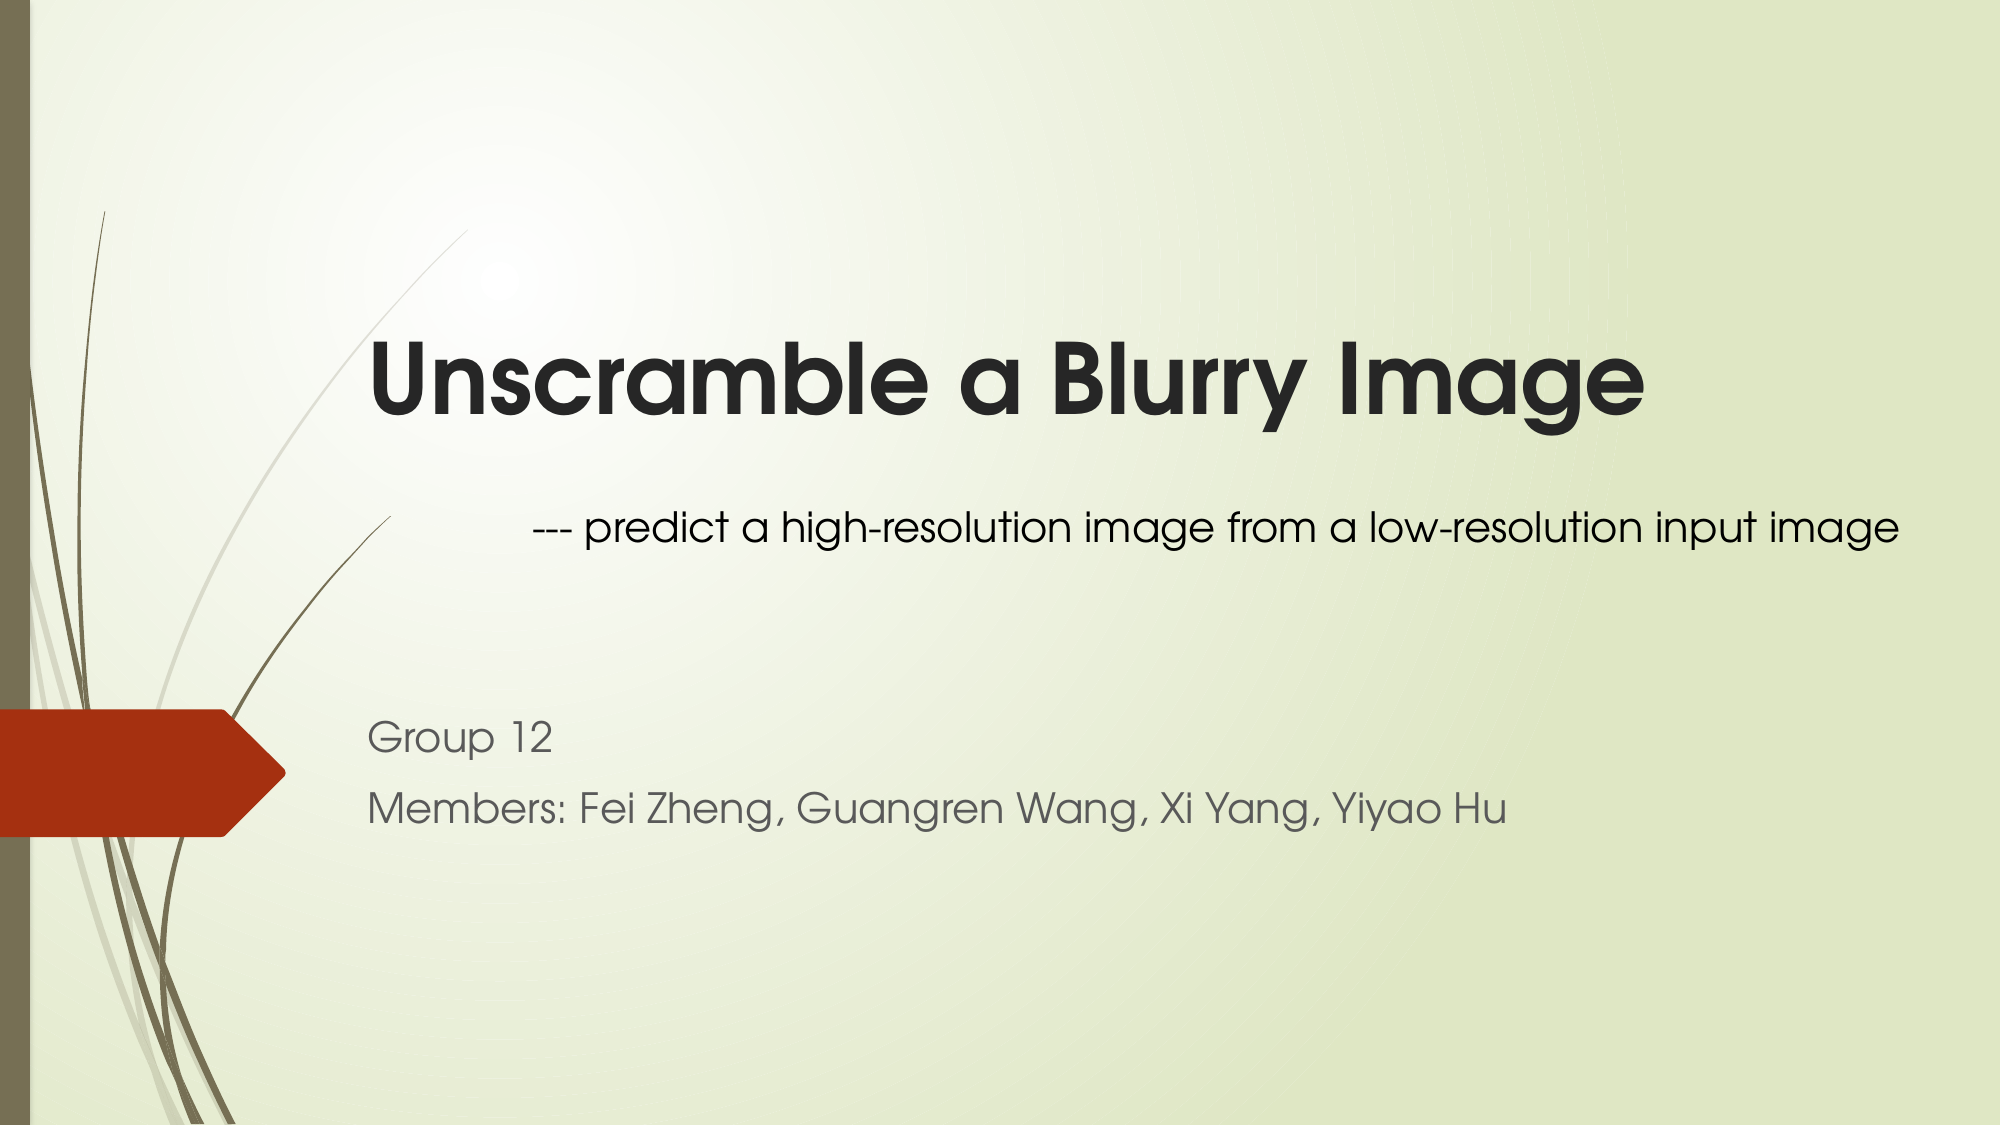

# Unscramble a Blurry Image
--- predict a high-resolution image from a low-resolution input image
Group 12
Members: Fei Zheng, Guangren Wang, Xi Yang, Yiyao Hu